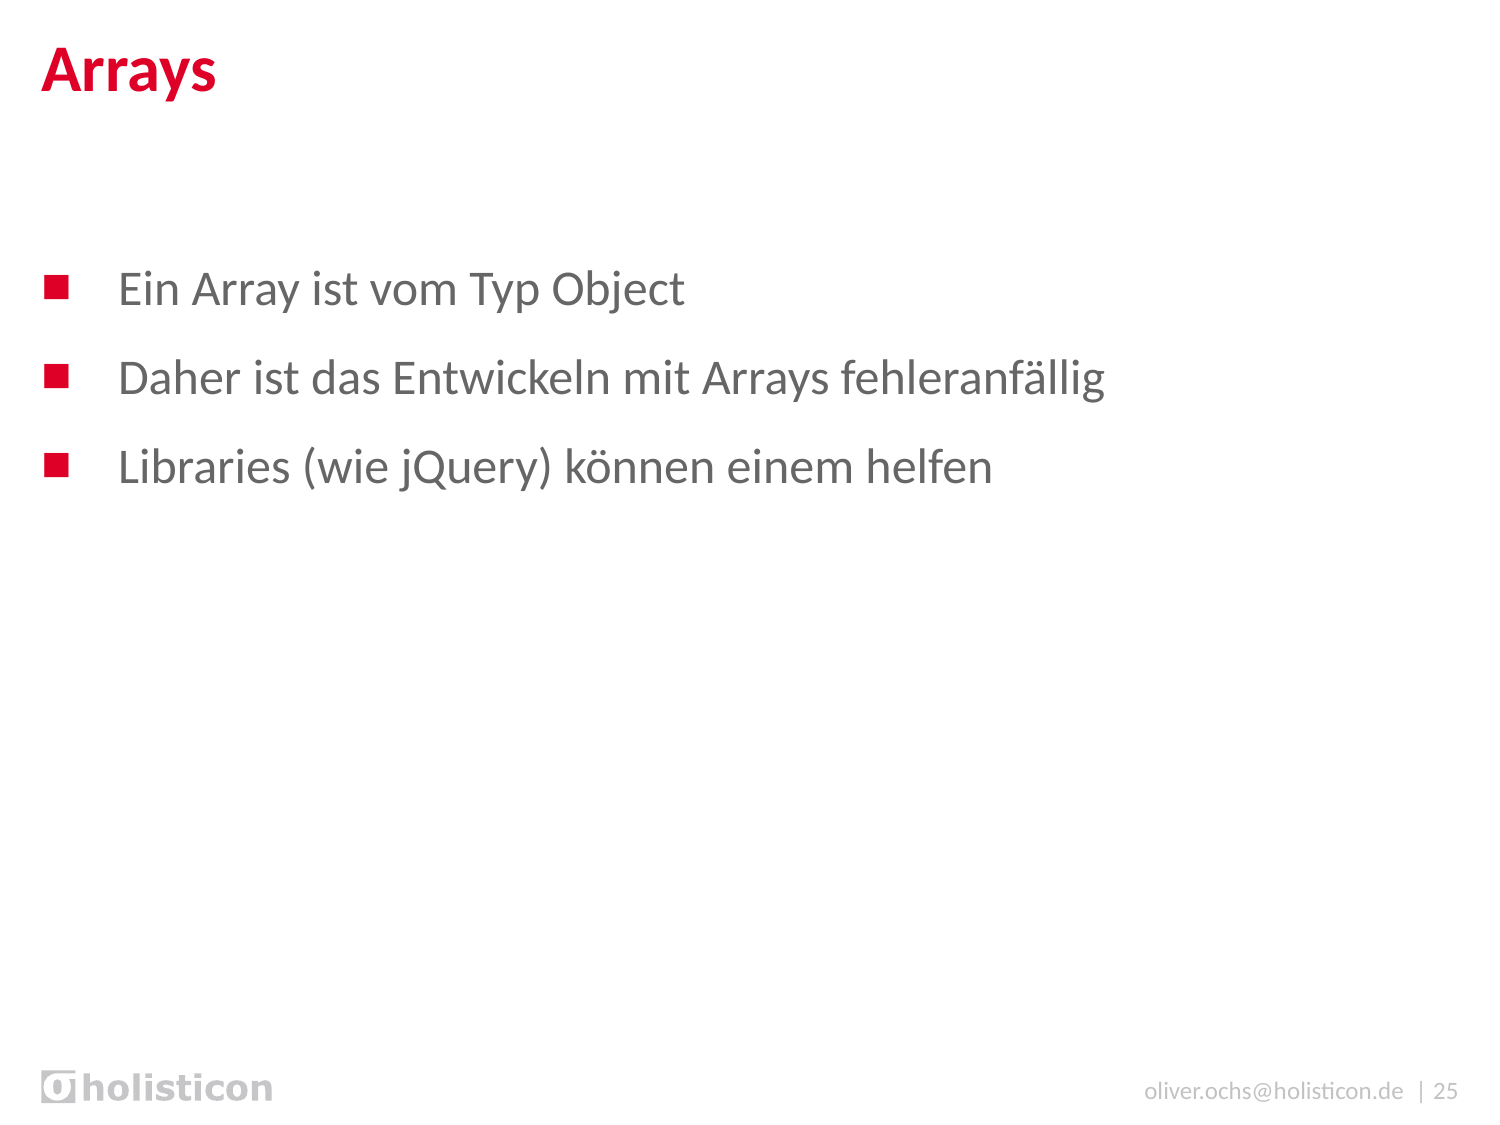

# Arrays
Ein Array ist vom Typ Object
Daher ist das Entwickeln mit Arrays fehleranfällig
Libraries (wie jQuery) können einem helfen